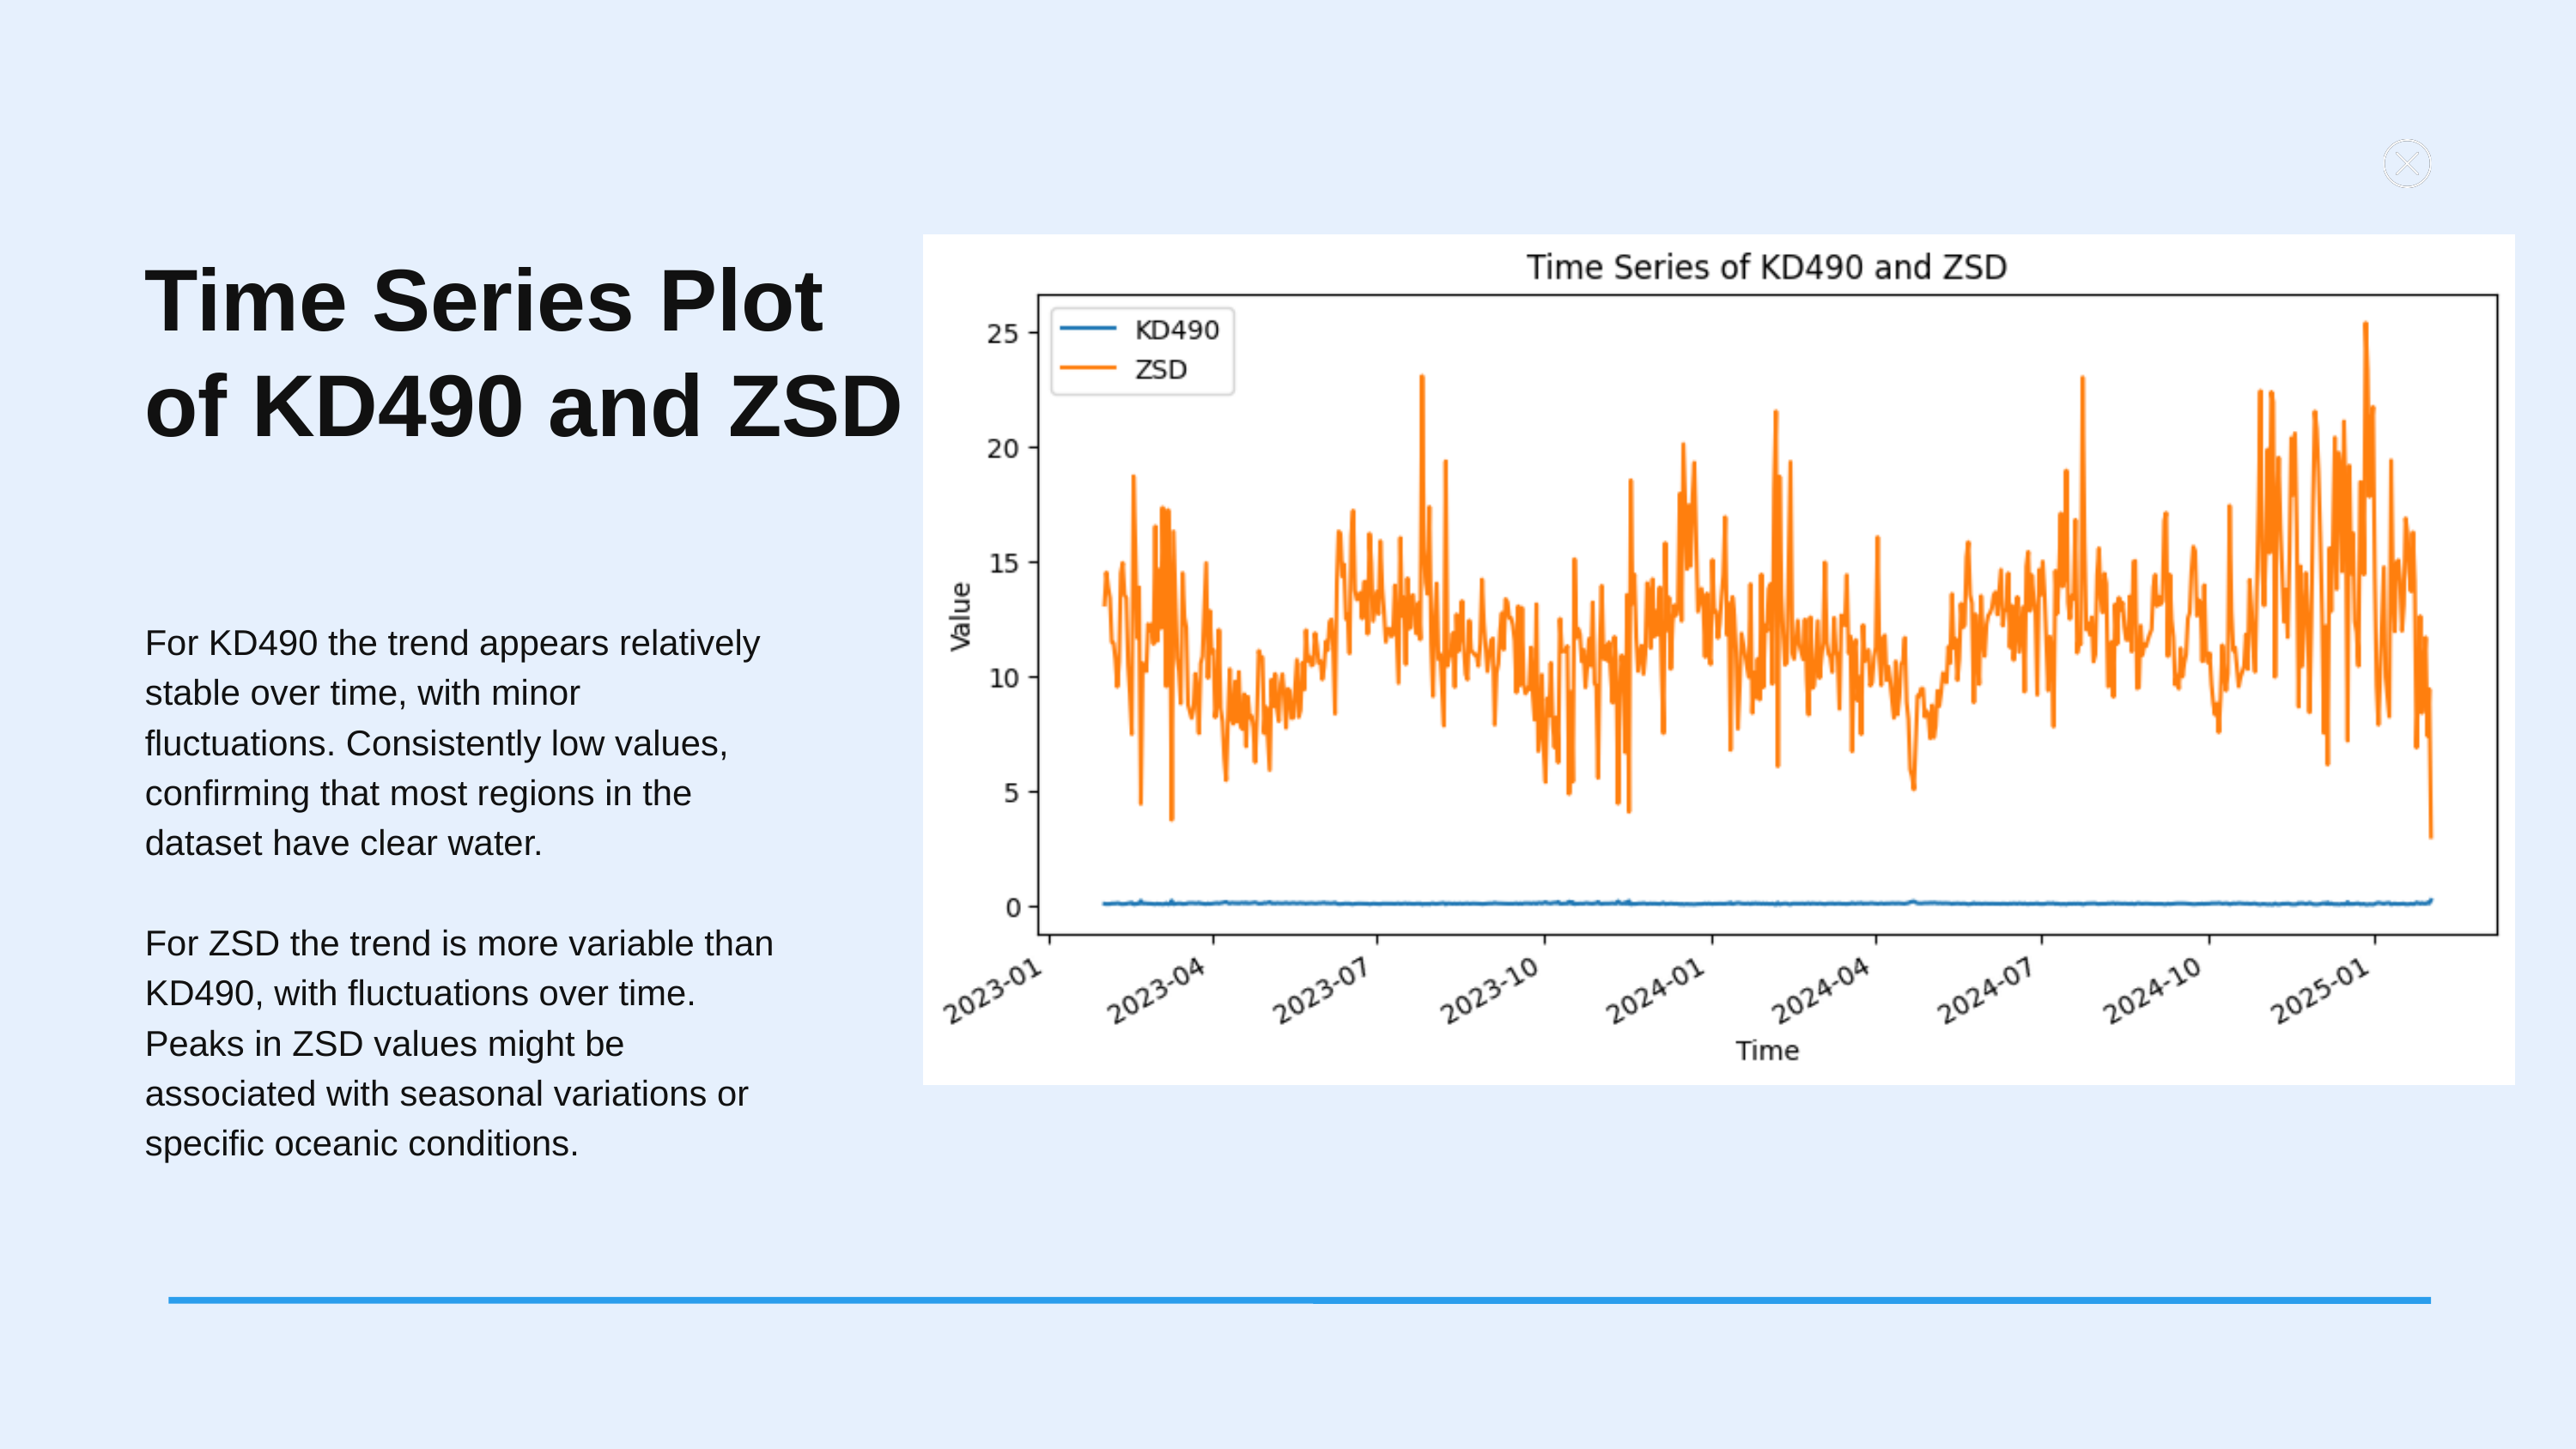

Time Series Plot of KD490 and ZSD
For KD490 the trend appears relatively stable over time, with minor fluctuations. Consistently low values, confirming that most regions in the dataset have clear water.

For ZSD the trend is more variable than KD490, with fluctuations over time. Peaks in ZSD values might be associated with seasonal variations or specific oceanic conditions.